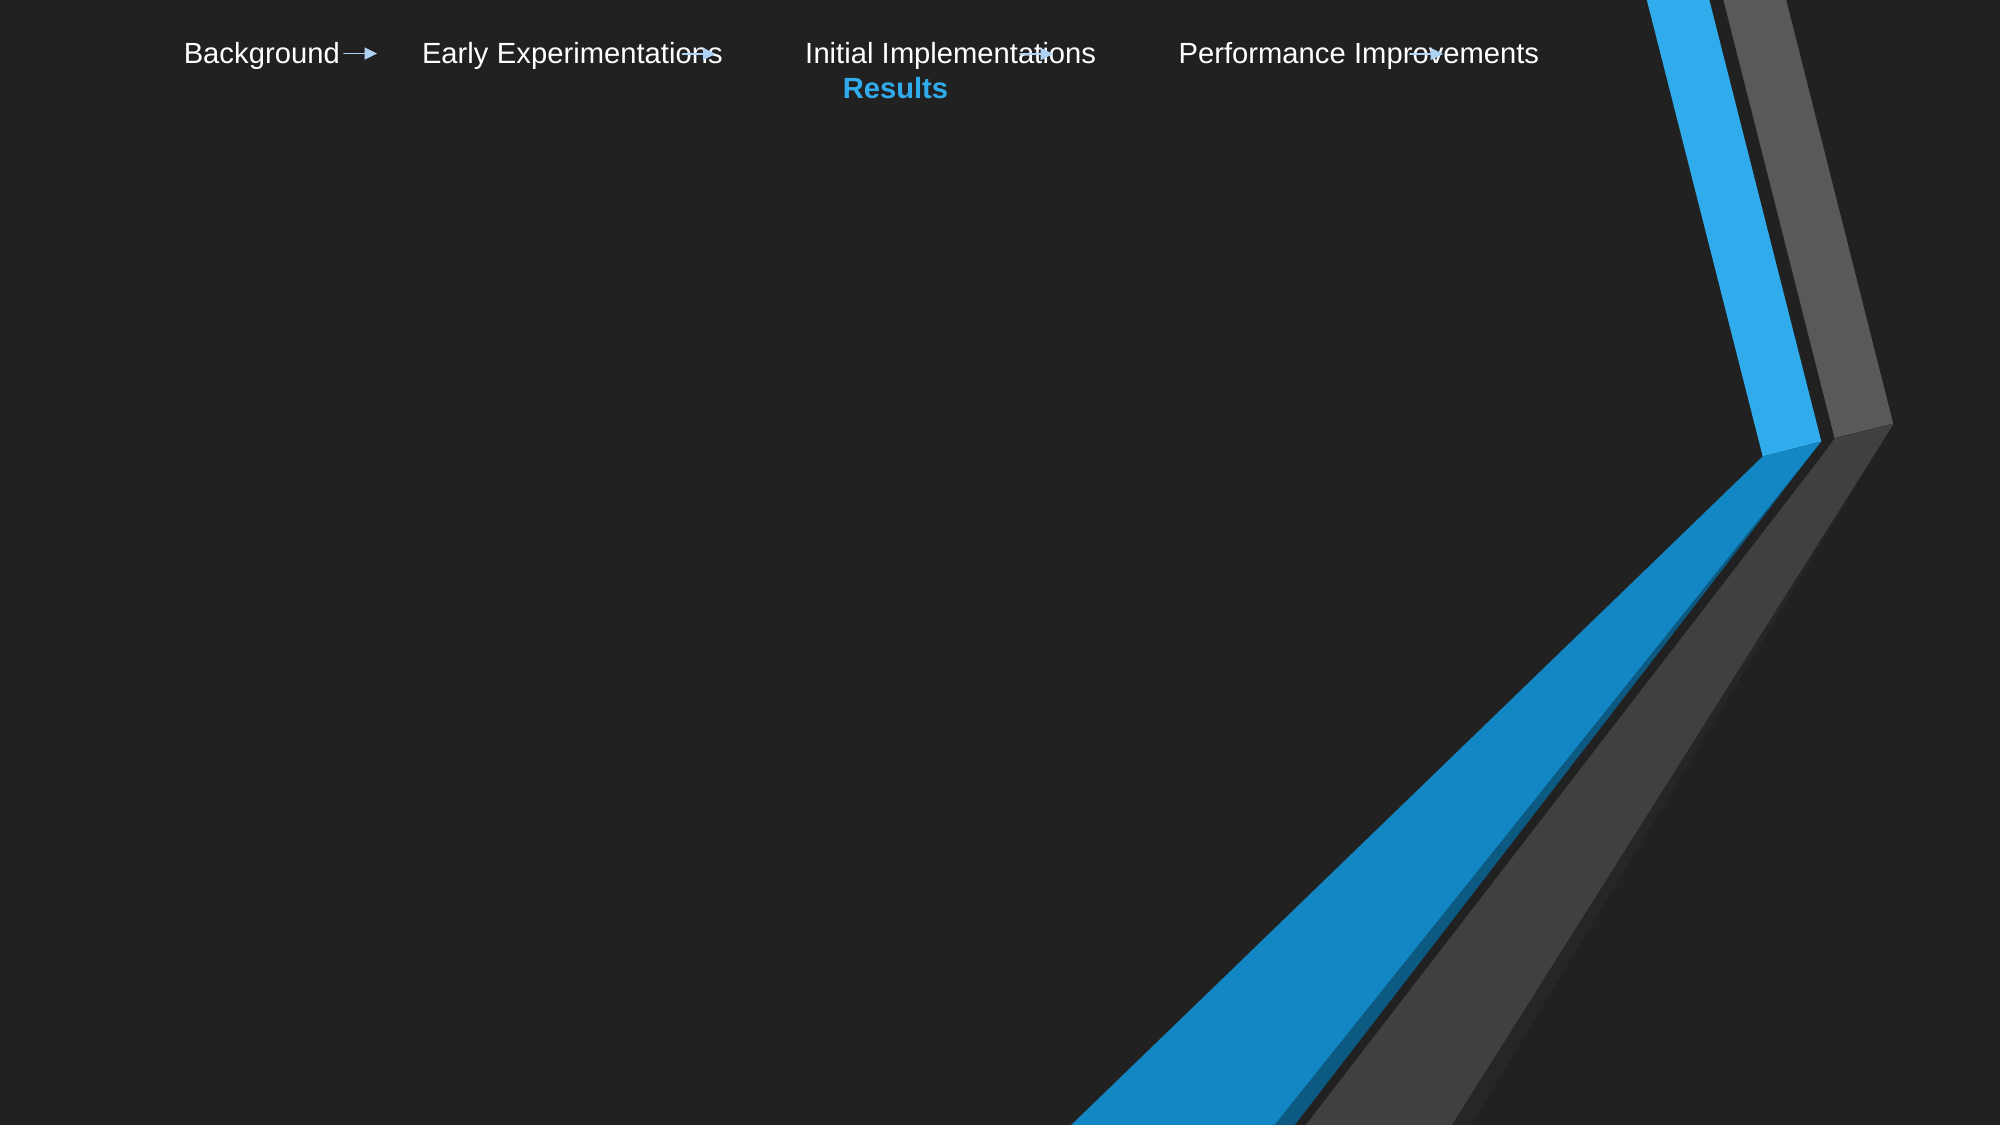

Background          Early Experimentations          Initial Implementations          Performance Improvements         Results

#